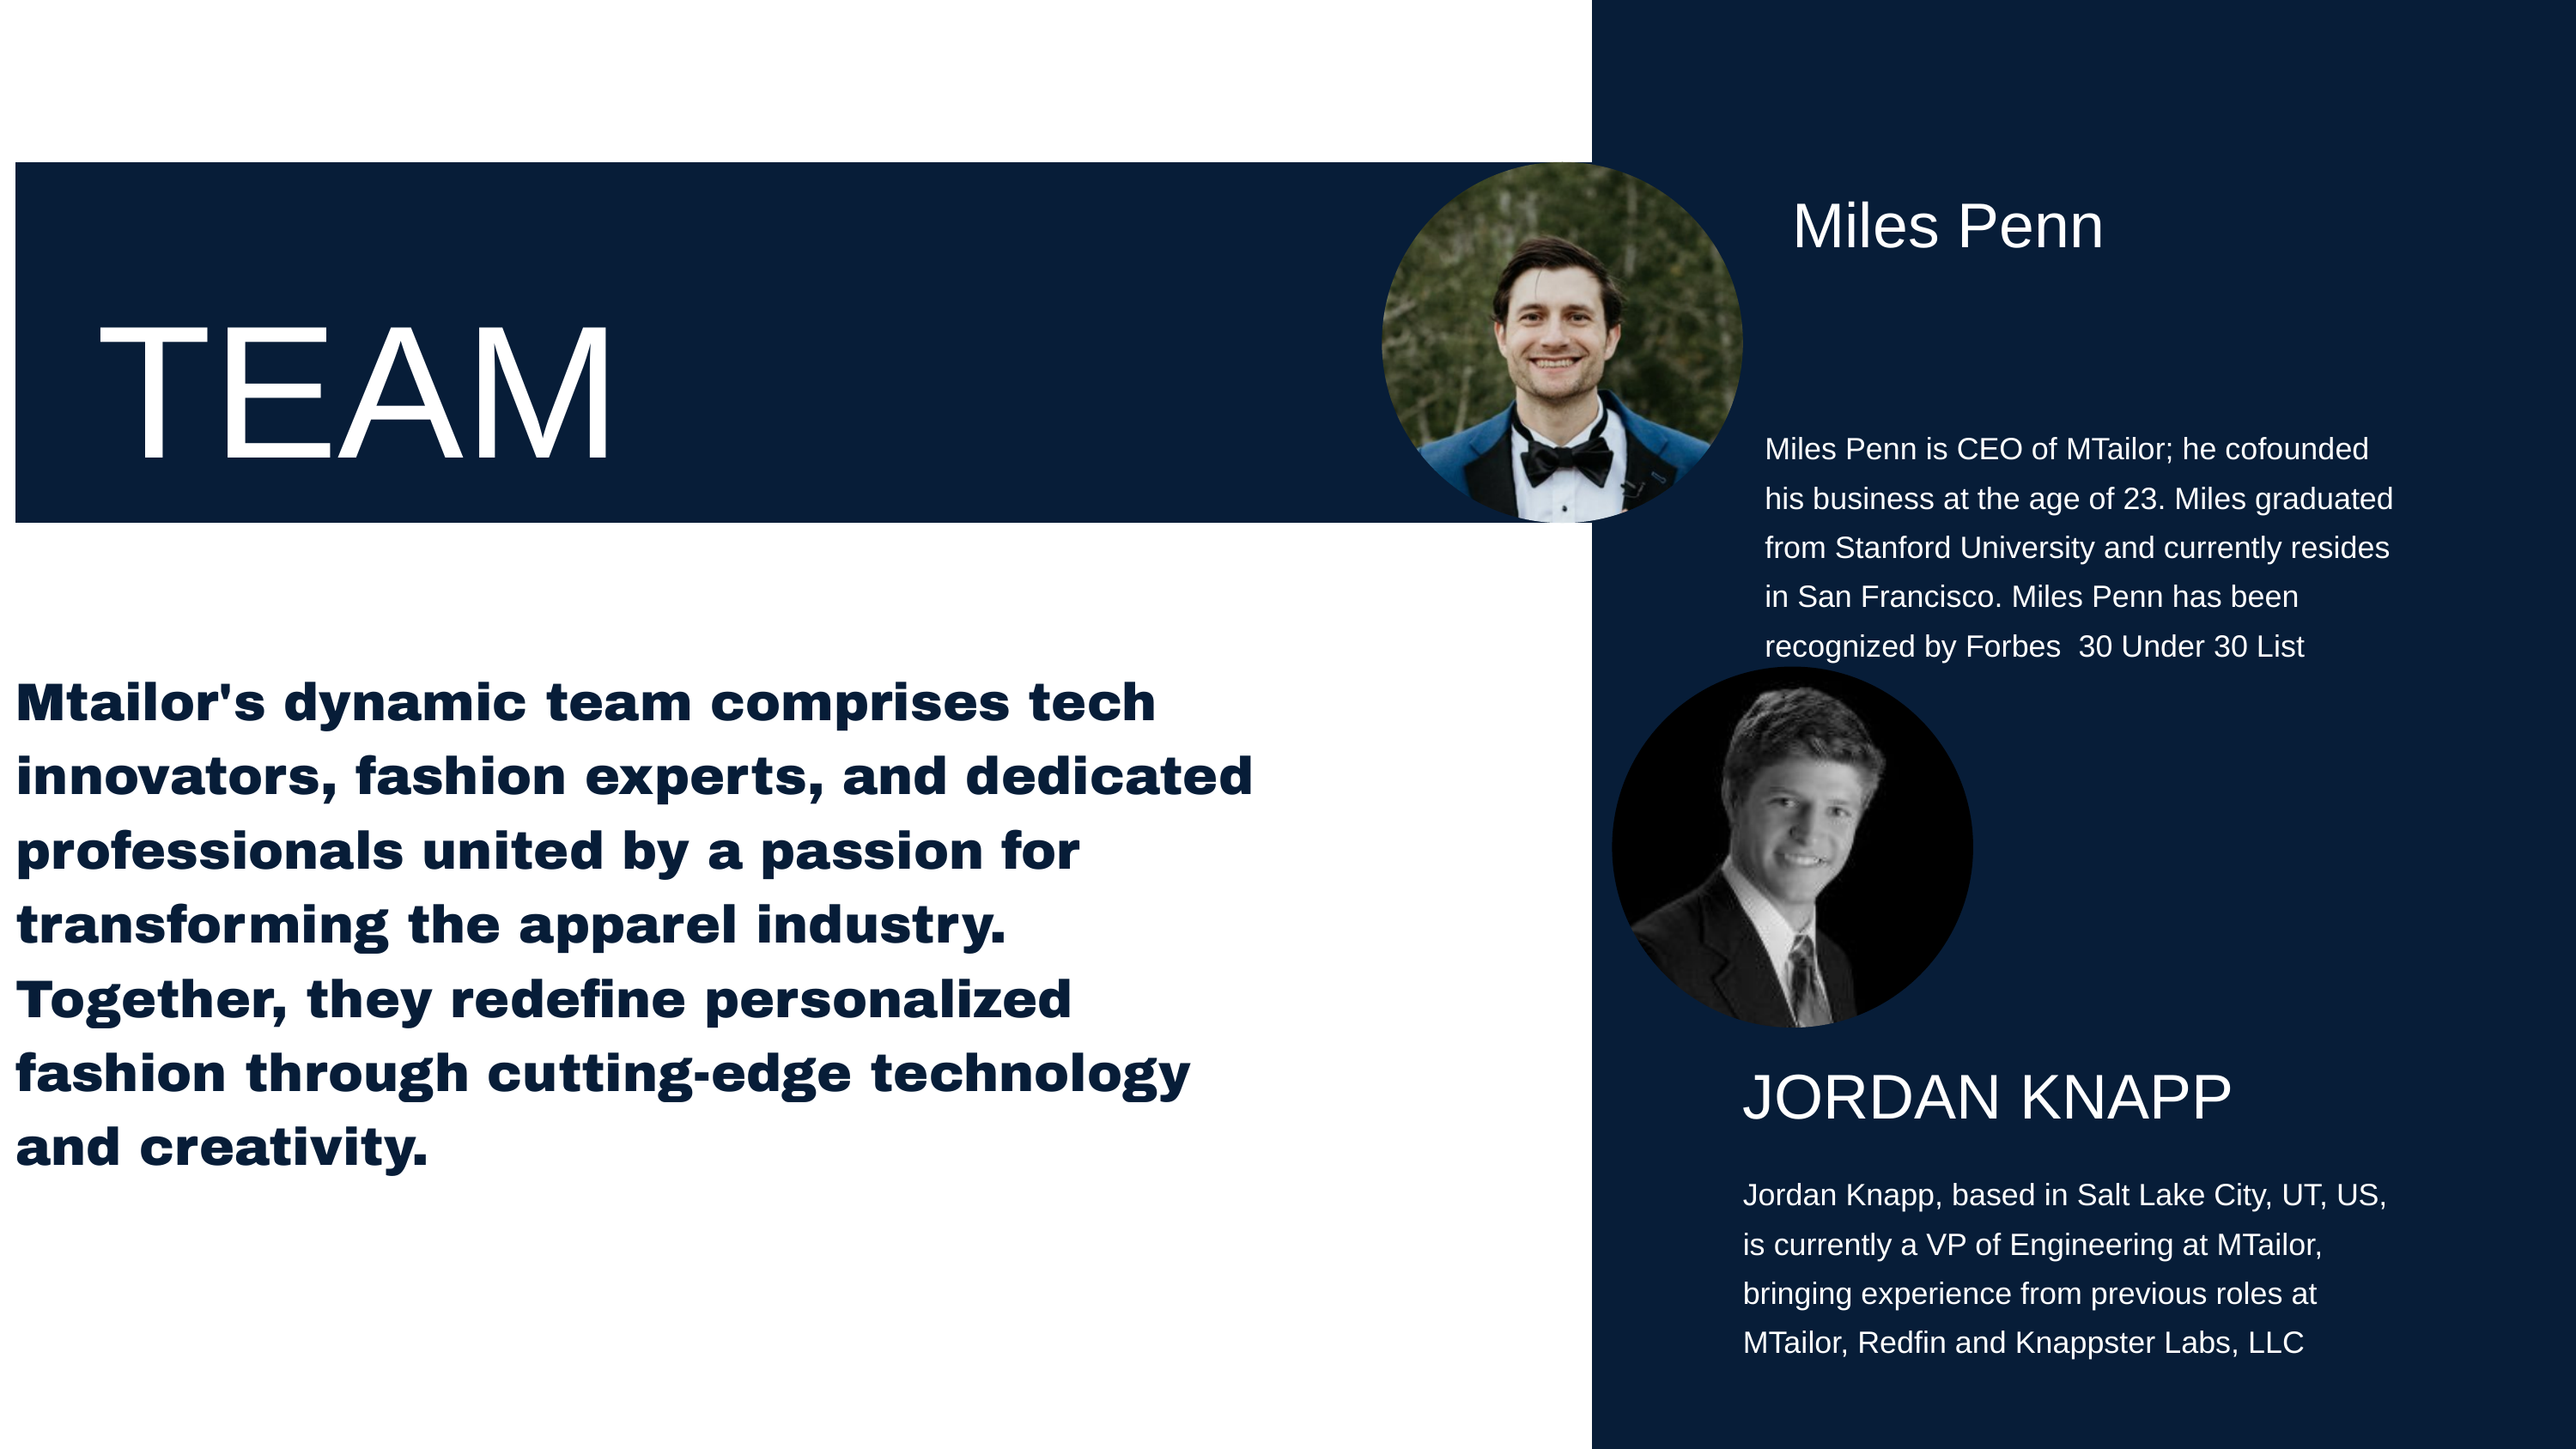

Miles Penn

OUR TEAM

TEAM

Miles Penn is CEO of MTailor; he cofounded his business at the age of 23. Miles graduated from Stanford University and currently resides in San Francisco. Miles Penn has been recognized by Forbes  30 Under 30 List

Mtailor's dynamic team comprises tech innovators, fashion experts, and dedicated professionals united by a passion for transforming the apparel industry. Together, they redefine personalized fashion through cutting-edge technology and creativity.

JORDAN KNAPP
Jordan Knapp, based in Salt Lake City, UT, US, is currently a VP of Engineering at MTailor, bringing experience from previous roles at MTailor, Redfin and Knappster Labs, LLC